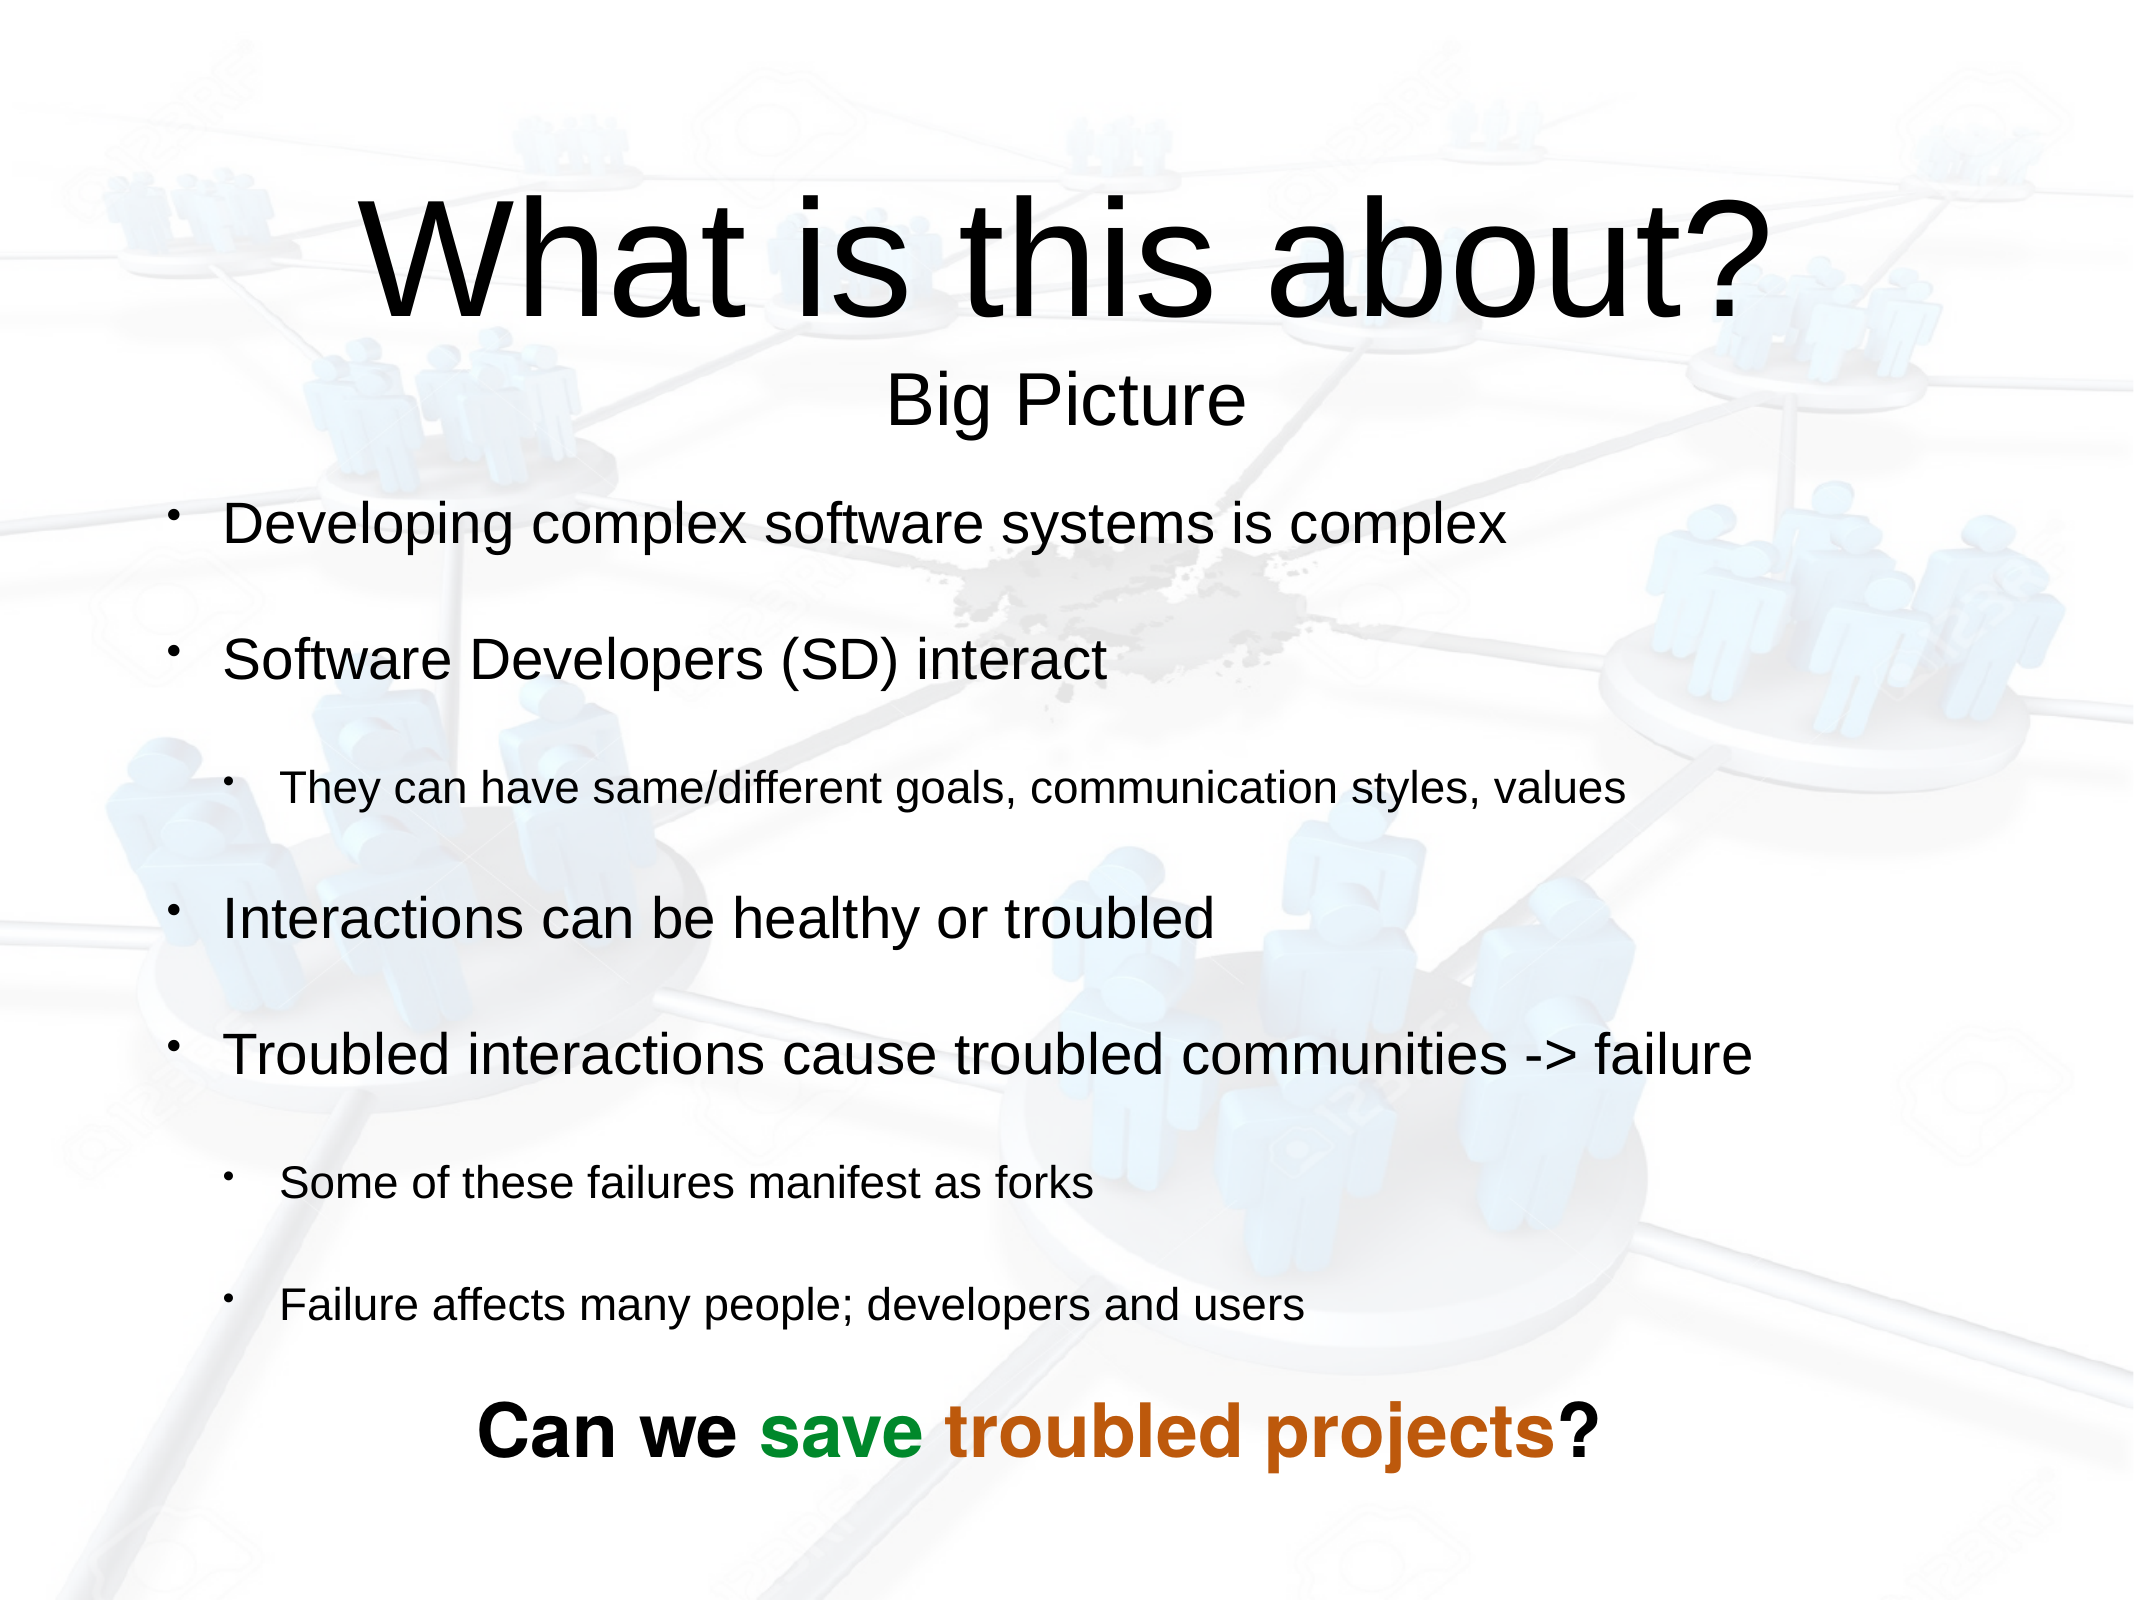

# What is this about?
Big Picture
Developing complex software systems is complex
Software Developers (SD) interact
They can have same/different goals, communication styles, values
Interactions can be healthy or troubled
Troubled interactions cause troubled communities -> failure
Some of these failures manifest as forks
Failure affects many people; developers and users
Can we save troubled projects?
5